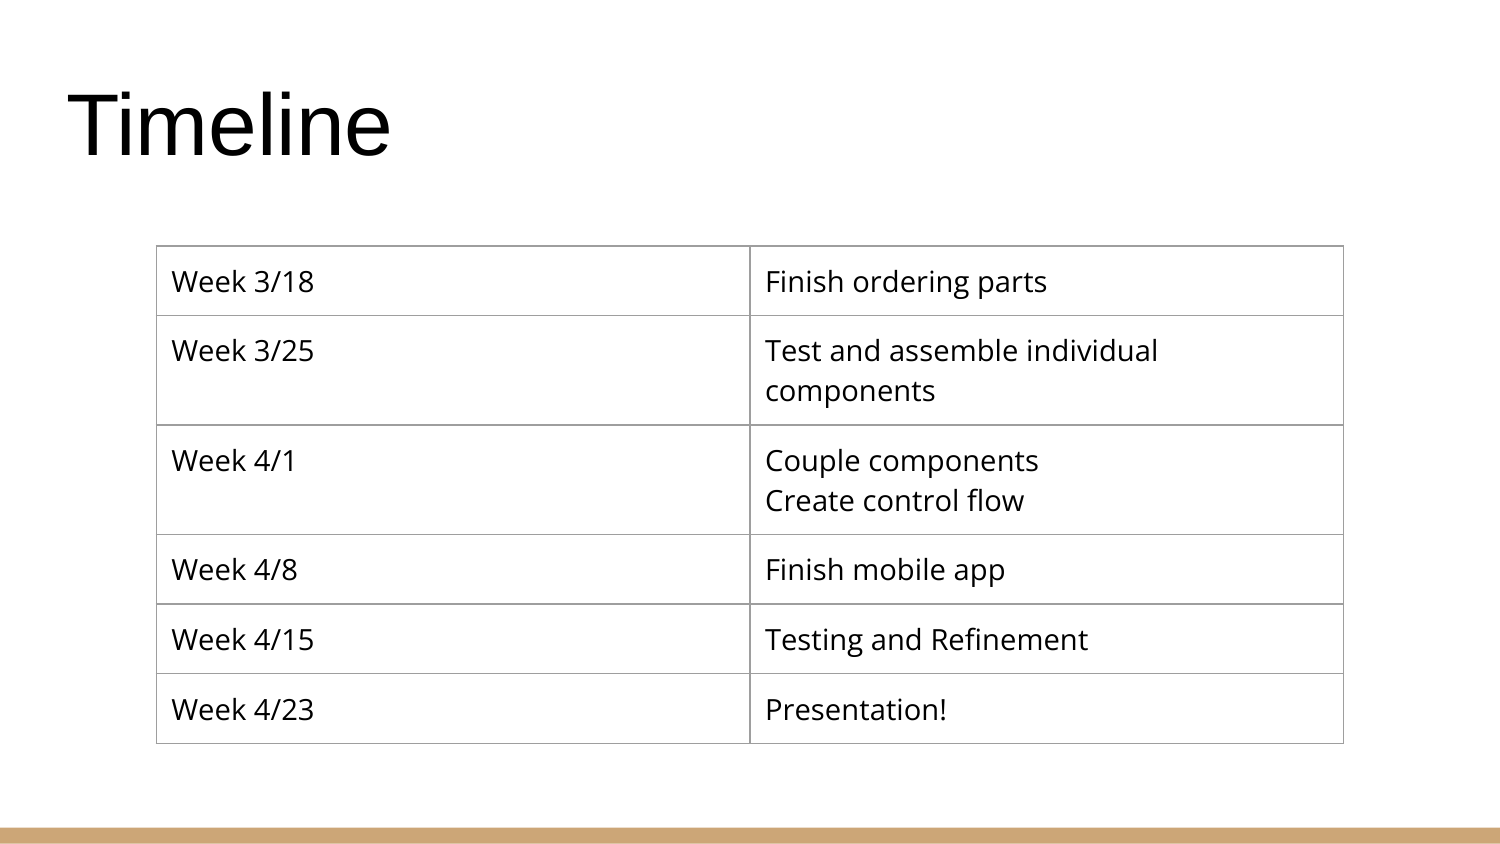

# Timeline
| Week 3/18 | Finish ordering parts |
| --- | --- |
| Week 3/25 | Test and assemble individual components |
| Week 4/1 | Couple components Create control flow |
| Week 4/8 | Finish mobile app |
| Week 4/15 | Testing and Refinement |
| Week 4/23 | Presentation! |